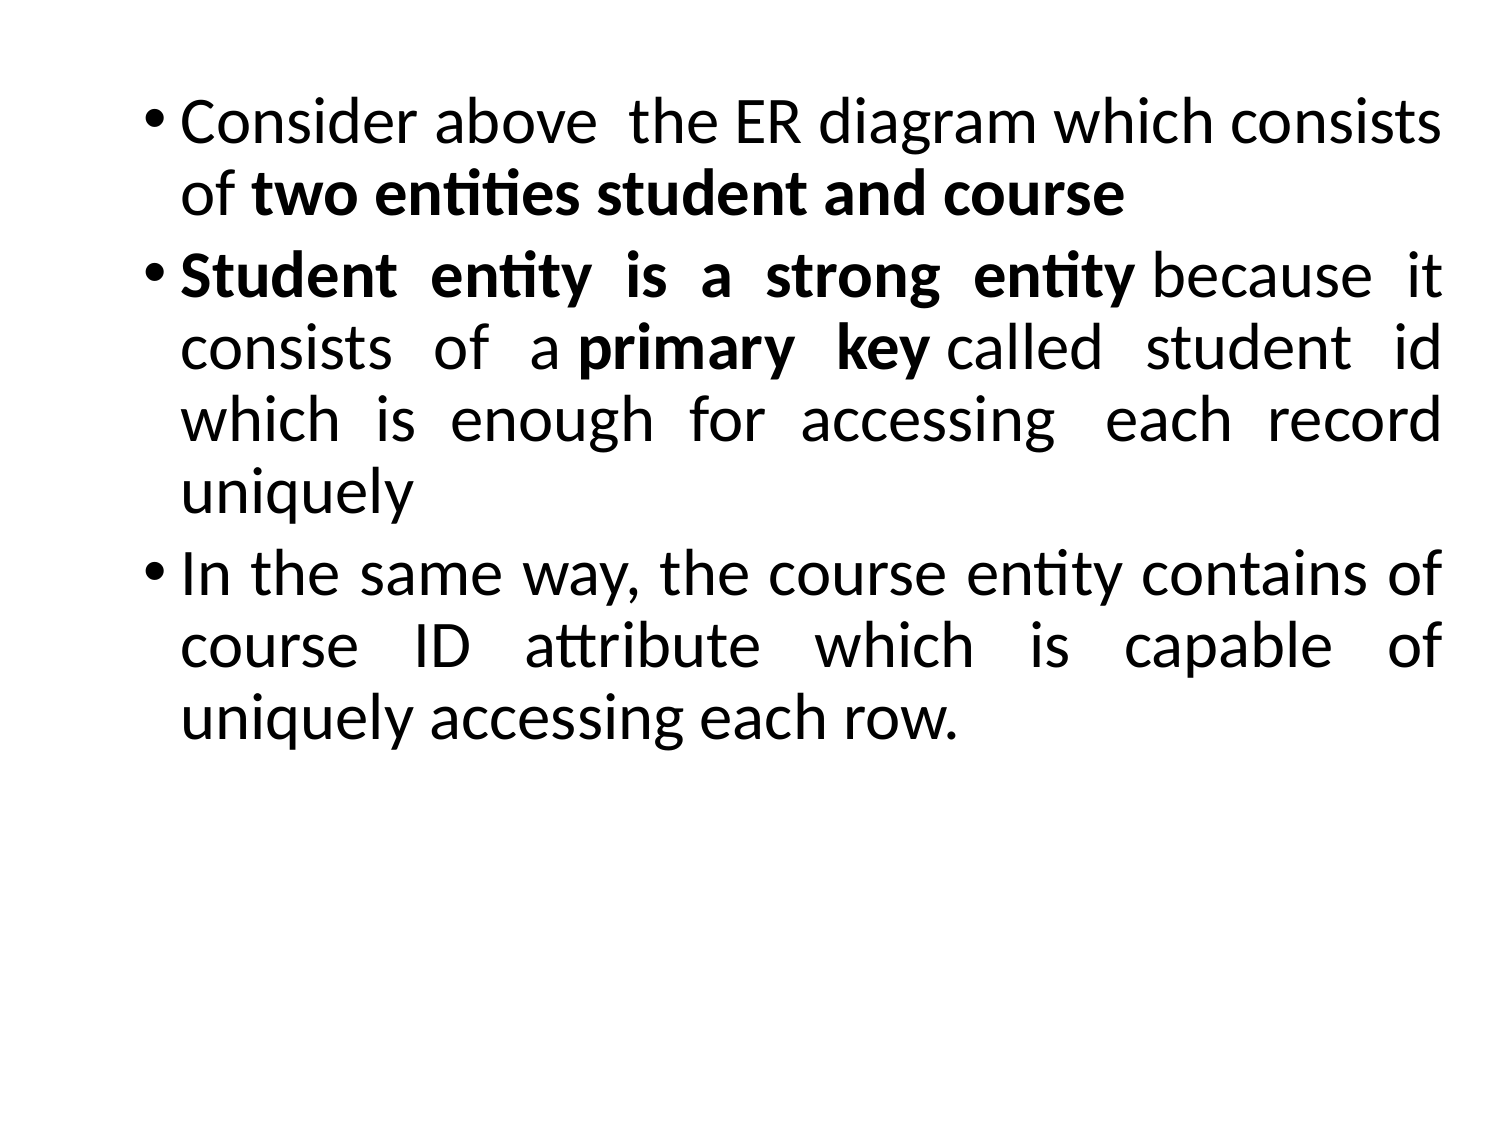

Consider above  the ER diagram which consists of two entities student and course
Student entity is a strong entity because it consists of a primary key called student id which is enough for accessing  each record uniquely
In the same way, the course entity contains of course ID attribute which is capable of uniquely accessing each row.